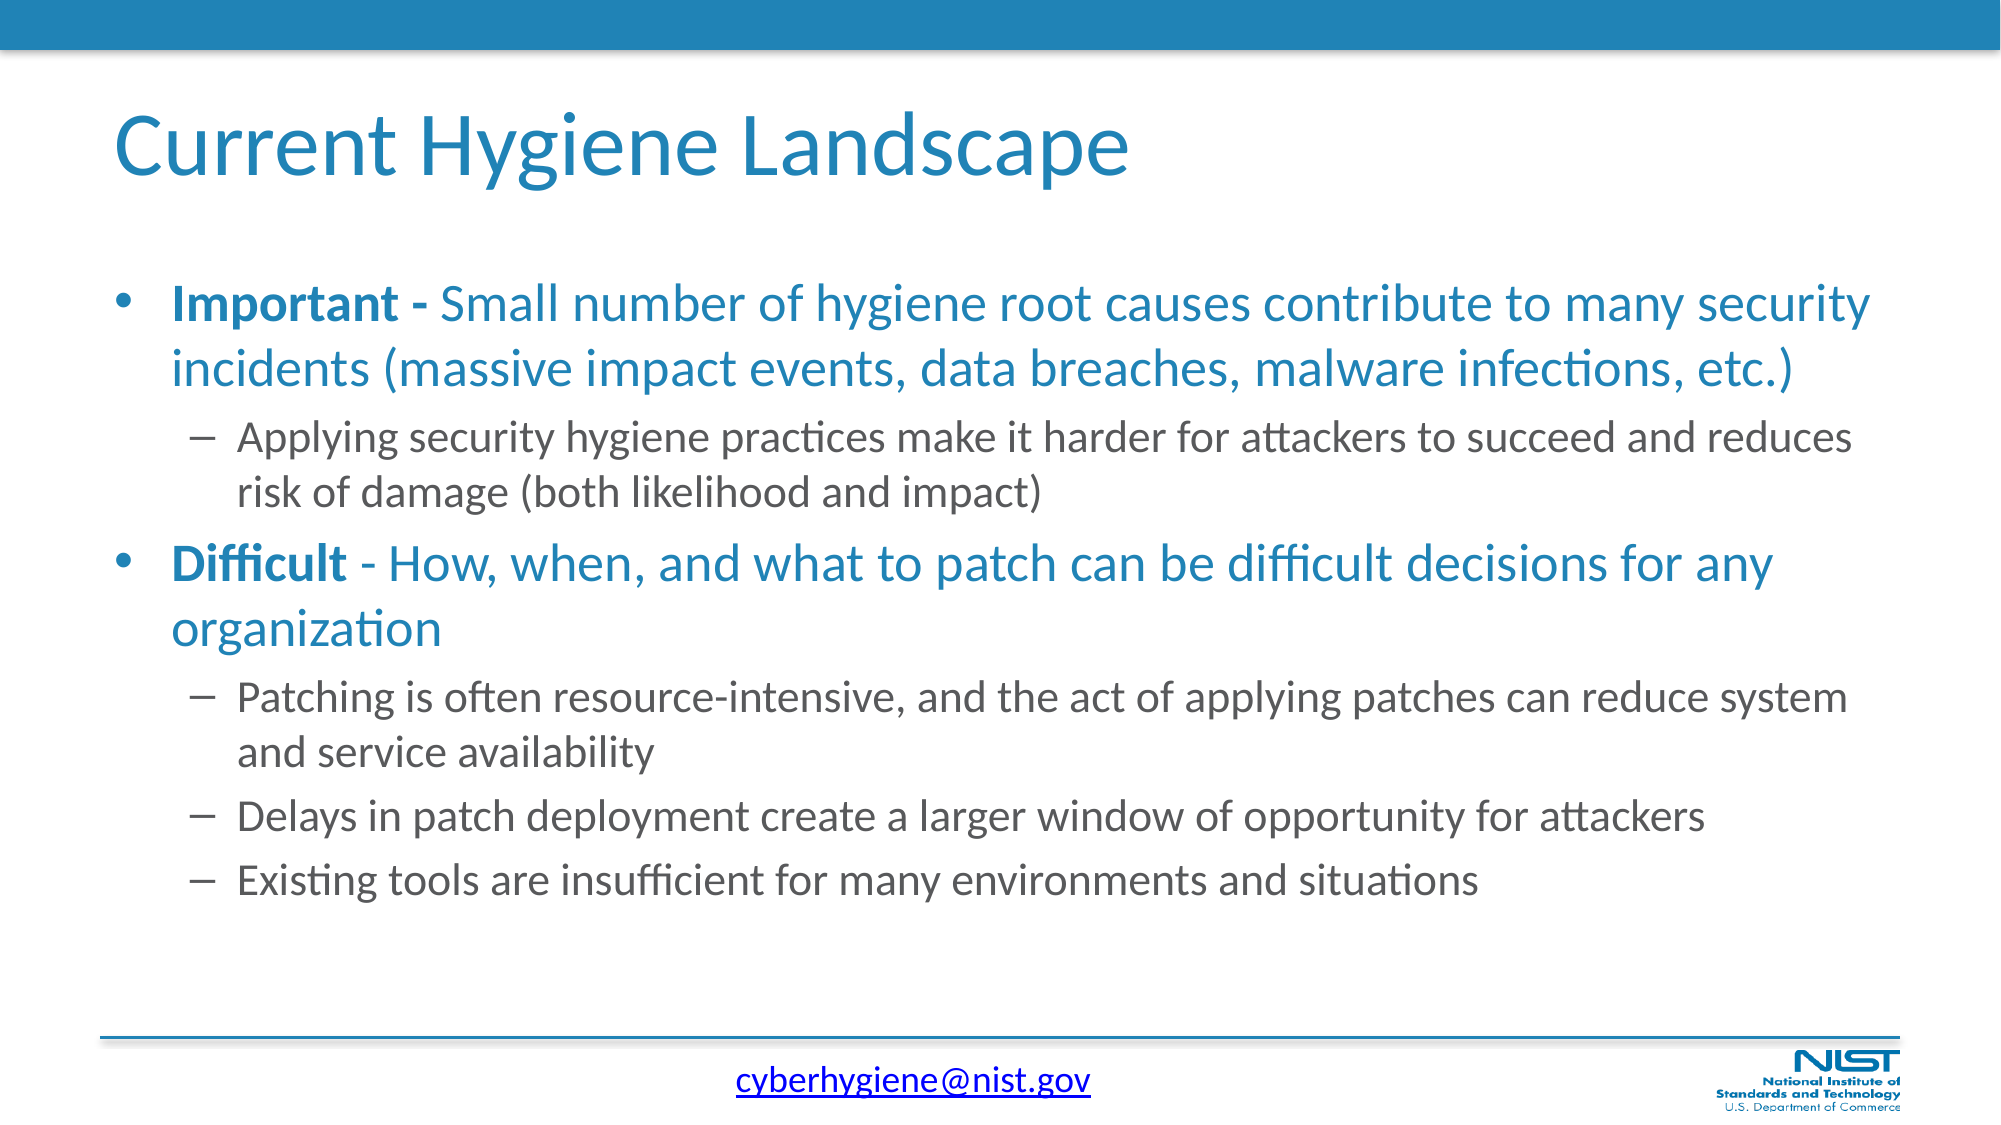

# Current Hygiene Landscape
Important - Small number of hygiene root causes contribute to many security incidents (massive impact events, data breaches, malware infections, etc.)
Applying security hygiene practices make it harder for attackers to succeed and reduces risk of damage (both likelihood and impact)
Difficult - How, when, and what to patch can be difficult decisions for any organization
Patching is often resource-intensive, and the act of applying patches can reduce system and service availability
Delays in patch deployment create a larger window of opportunity for attackers
Existing tools are insufficient for many environments and situations
72